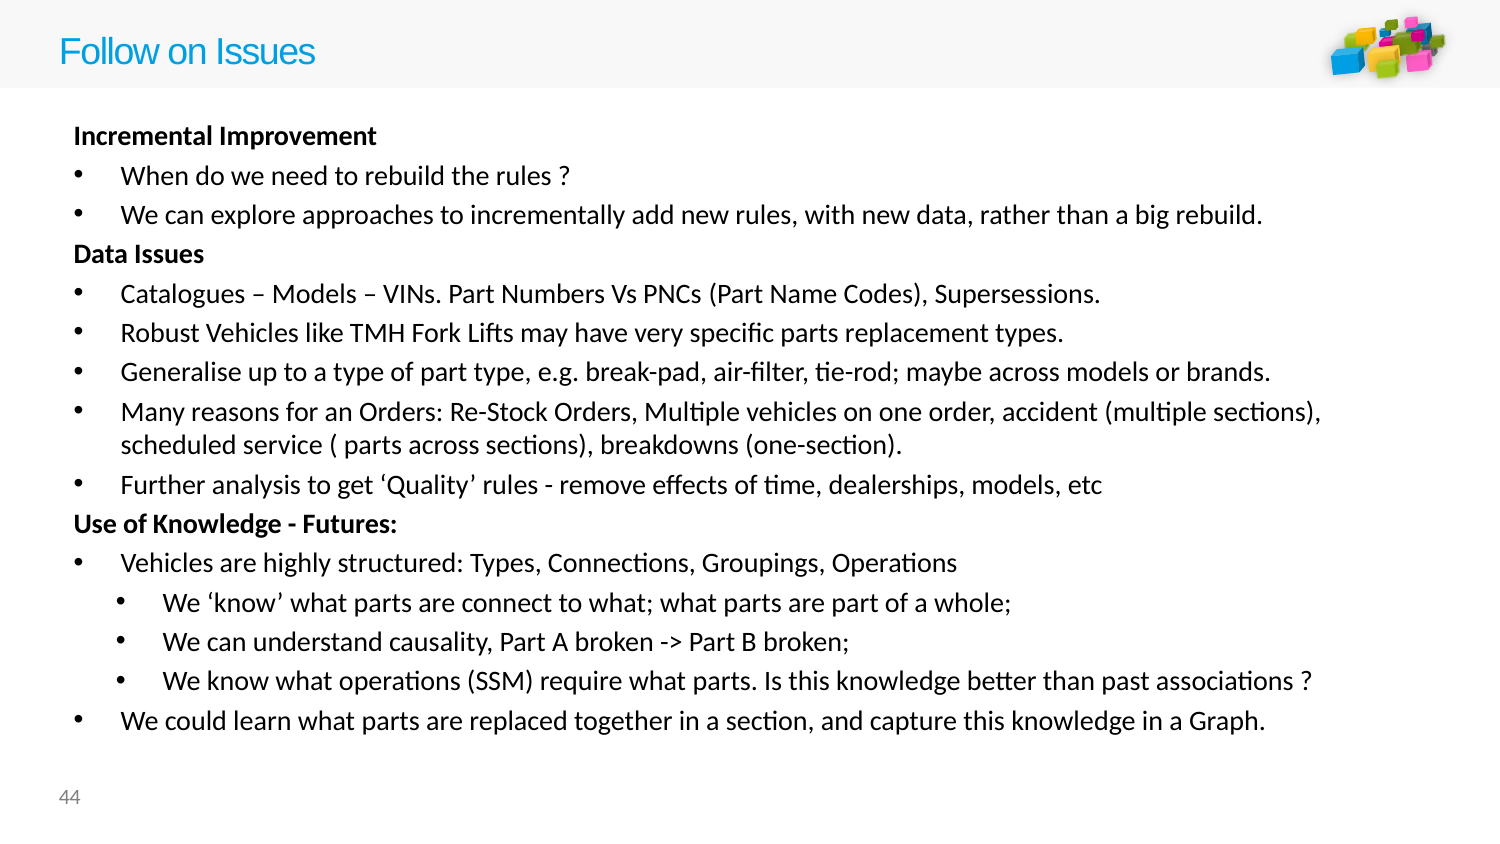

# Follow on Issues
Incremental Improvement
When do we need to rebuild the rules ?
We can explore approaches to incrementally add new rules, with new data, rather than a big rebuild.
Data Issues
Catalogues – Models – VINs. Part Numbers Vs PNCs (Part Name Codes), Supersessions.
Robust Vehicles like TMH Fork Lifts may have very specific parts replacement types.
Generalise up to a type of part type, e.g. break-pad, air-filter, tie-rod; maybe across models or brands.
Many reasons for an Orders: Re-Stock Orders, Multiple vehicles on one order, accident (multiple sections), scheduled service ( parts across sections), breakdowns (one-section).
Further analysis to get ‘Quality’ rules - remove effects of time, dealerships, models, etc
Use of Knowledge - Futures:
Vehicles are highly structured: Types, Connections, Groupings, Operations
We ‘know’ what parts are connect to what; what parts are part of a whole;
We can understand causality, Part A broken -> Part B broken;
We know what operations (SSM) require what parts. Is this knowledge better than past associations ?
We could learn what parts are replaced together in a section, and capture this knowledge in a Graph.